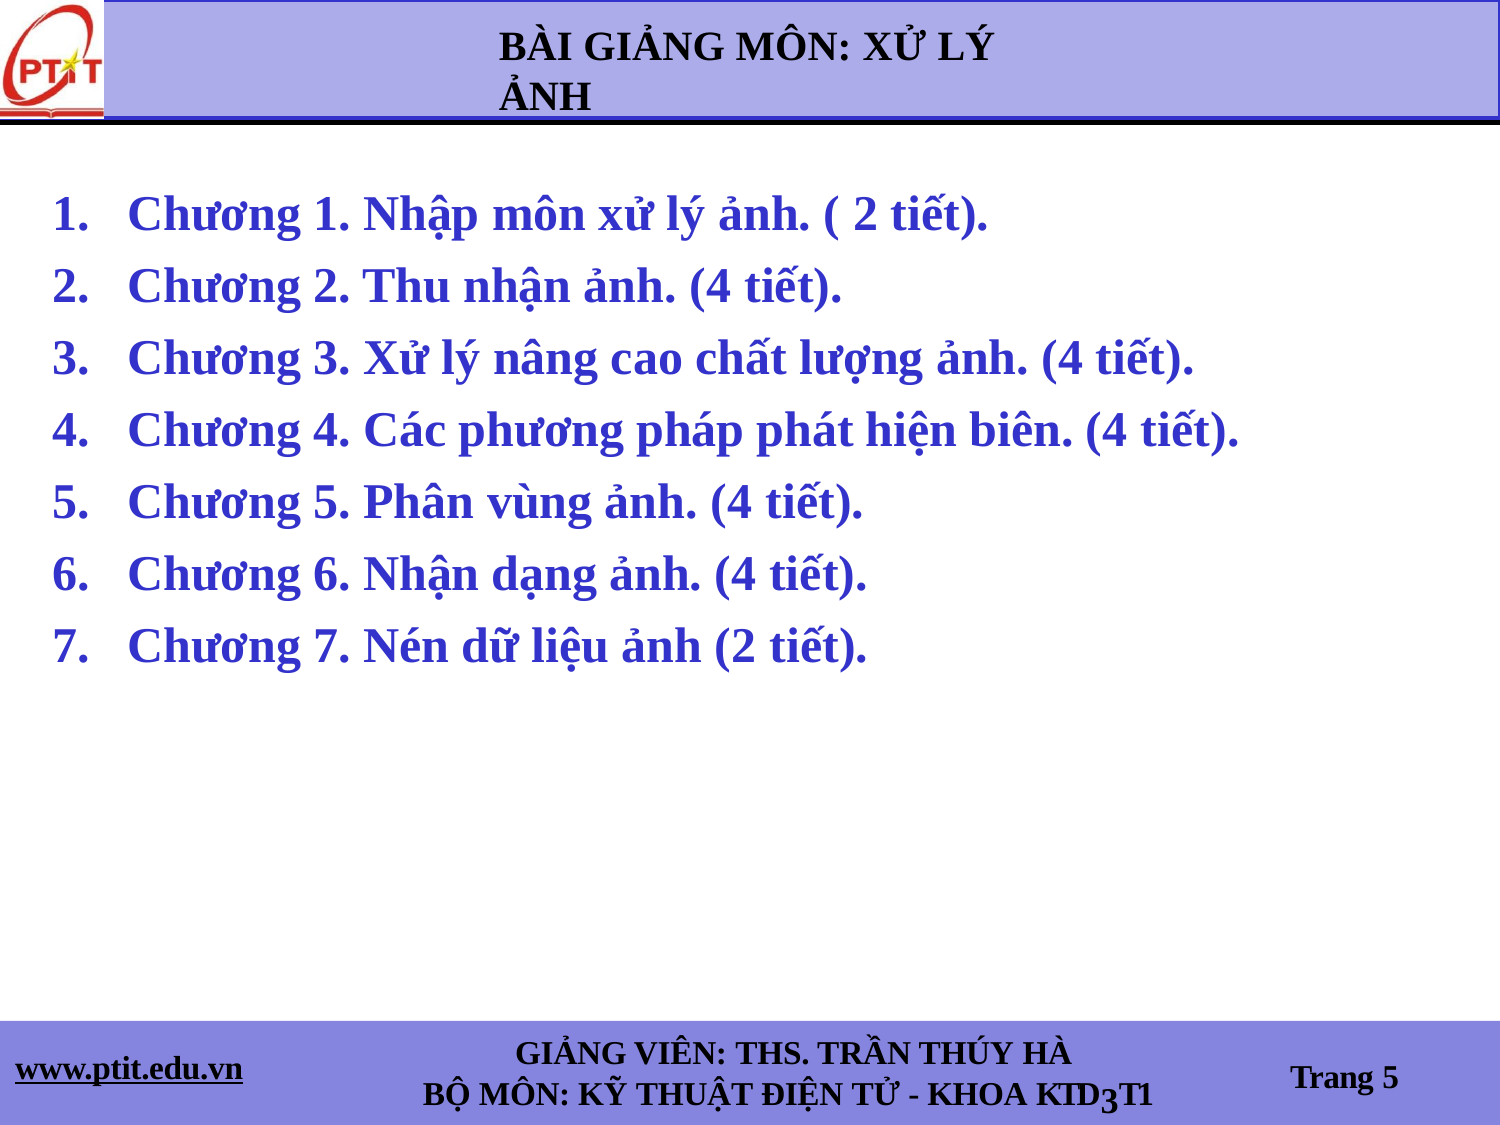

# BÀI GIẢNG MÔN: XỬ LÝ ẢNH
Chương 1. Nhập môn xử lý ảnh. ( 2 tiết).
Chương 2. Thu nhận ảnh. (4 tiết).
Chương 3. Xử lý nâng cao chất lượng ảnh. (4 tiết).
Chương 4. Các phương pháp phát hiện biên. (4 tiết).
Chương 5. Phân vùng ảnh. (4 tiết).
Chương 6. Nhận dạng ảnh. (4 tiết).
Chương 7. Nén dữ liệu ảnh (2 tiết).

GIẢNG VIÊN: THS. TRẦN THÚY HÀ
BỘ MÔN: KỸ THUẬT ĐIỆN TỬ - KHOA KTD3T1
www.ptit.edu.vn
Trang 5